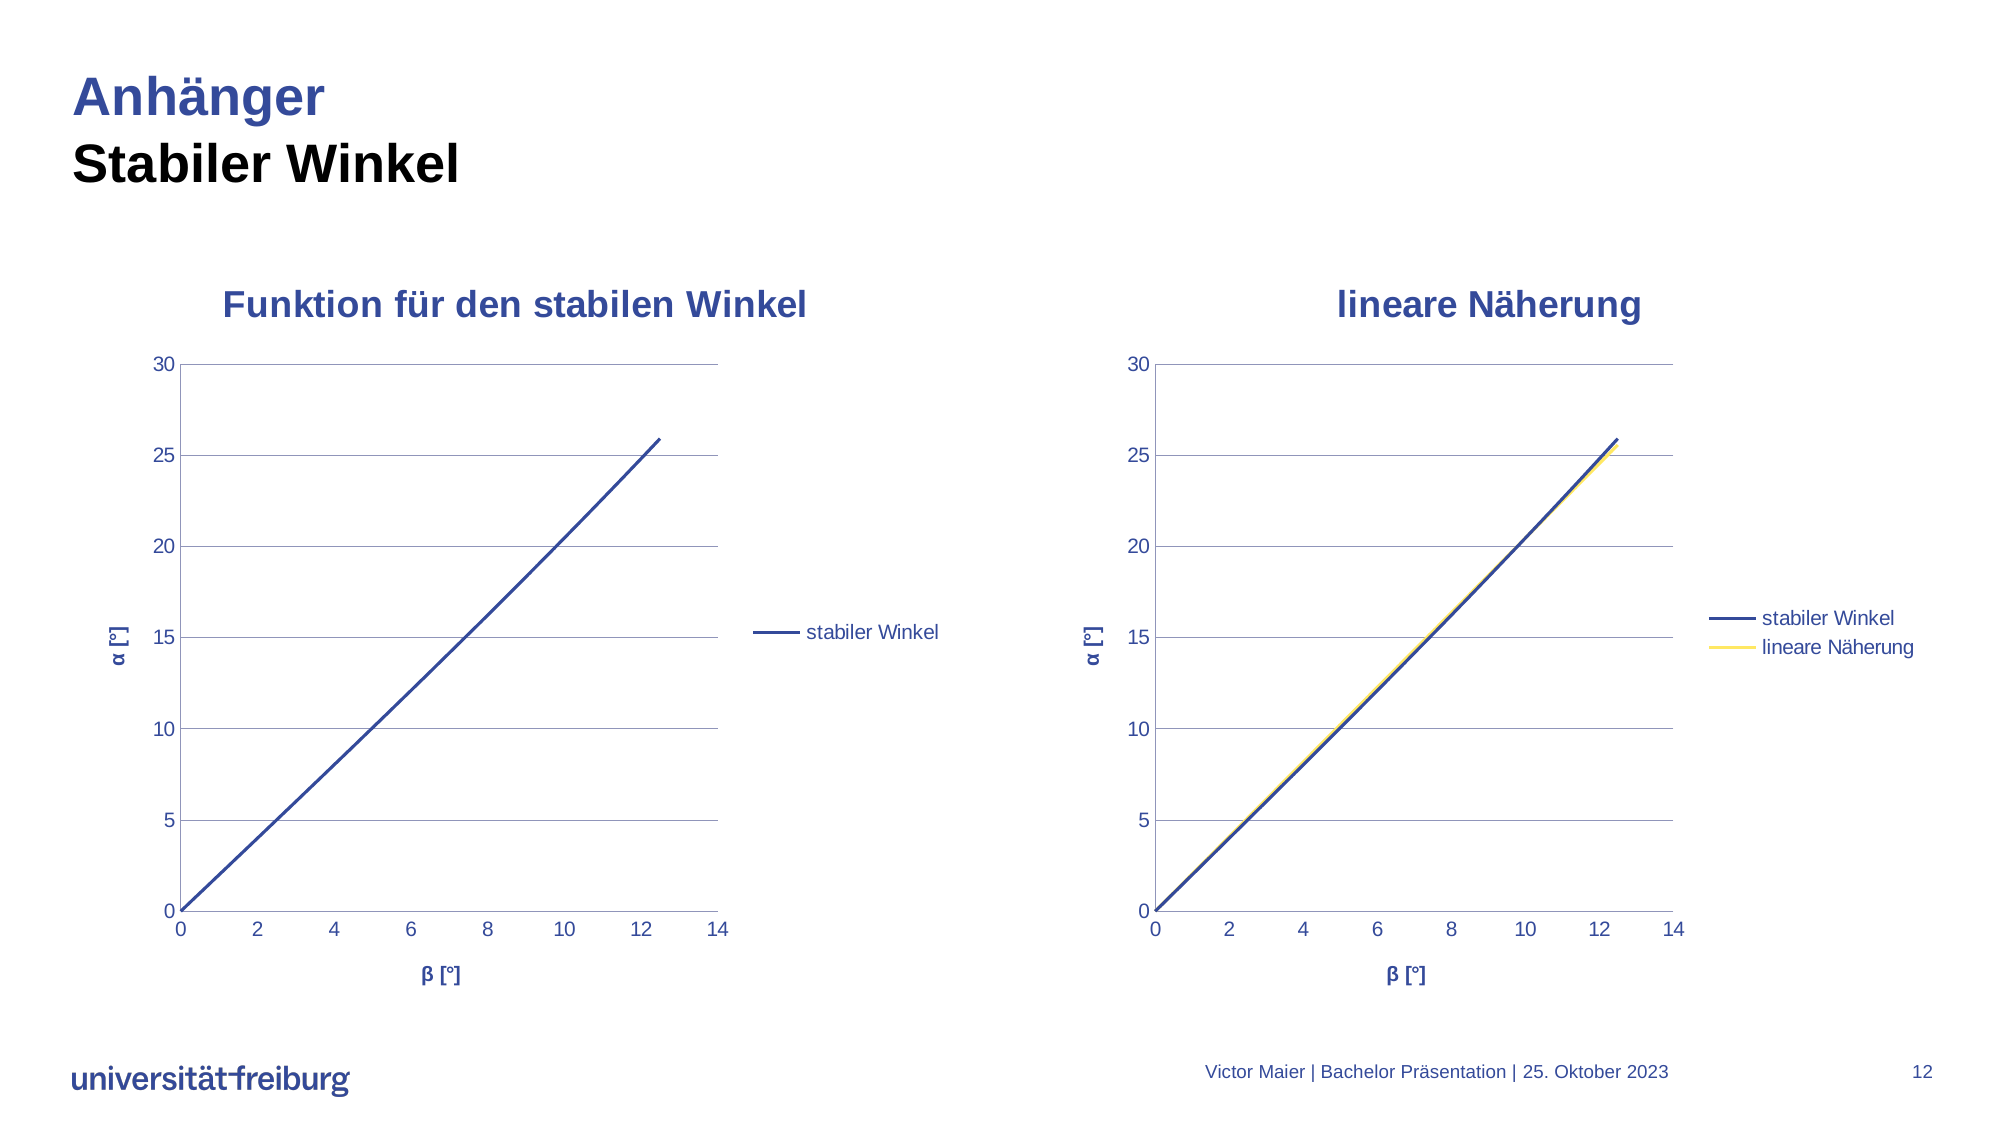

# Anhänger Stabiler Winkel

### Chart: Funktion für den stabilen Winkel

| Category |  |
|---|---|

### Chart: lineare Näherung

| Category |  |  |
|---|---|---|
Victor Maier | Bachelor Präsentation |
25. Oktober 2023
12